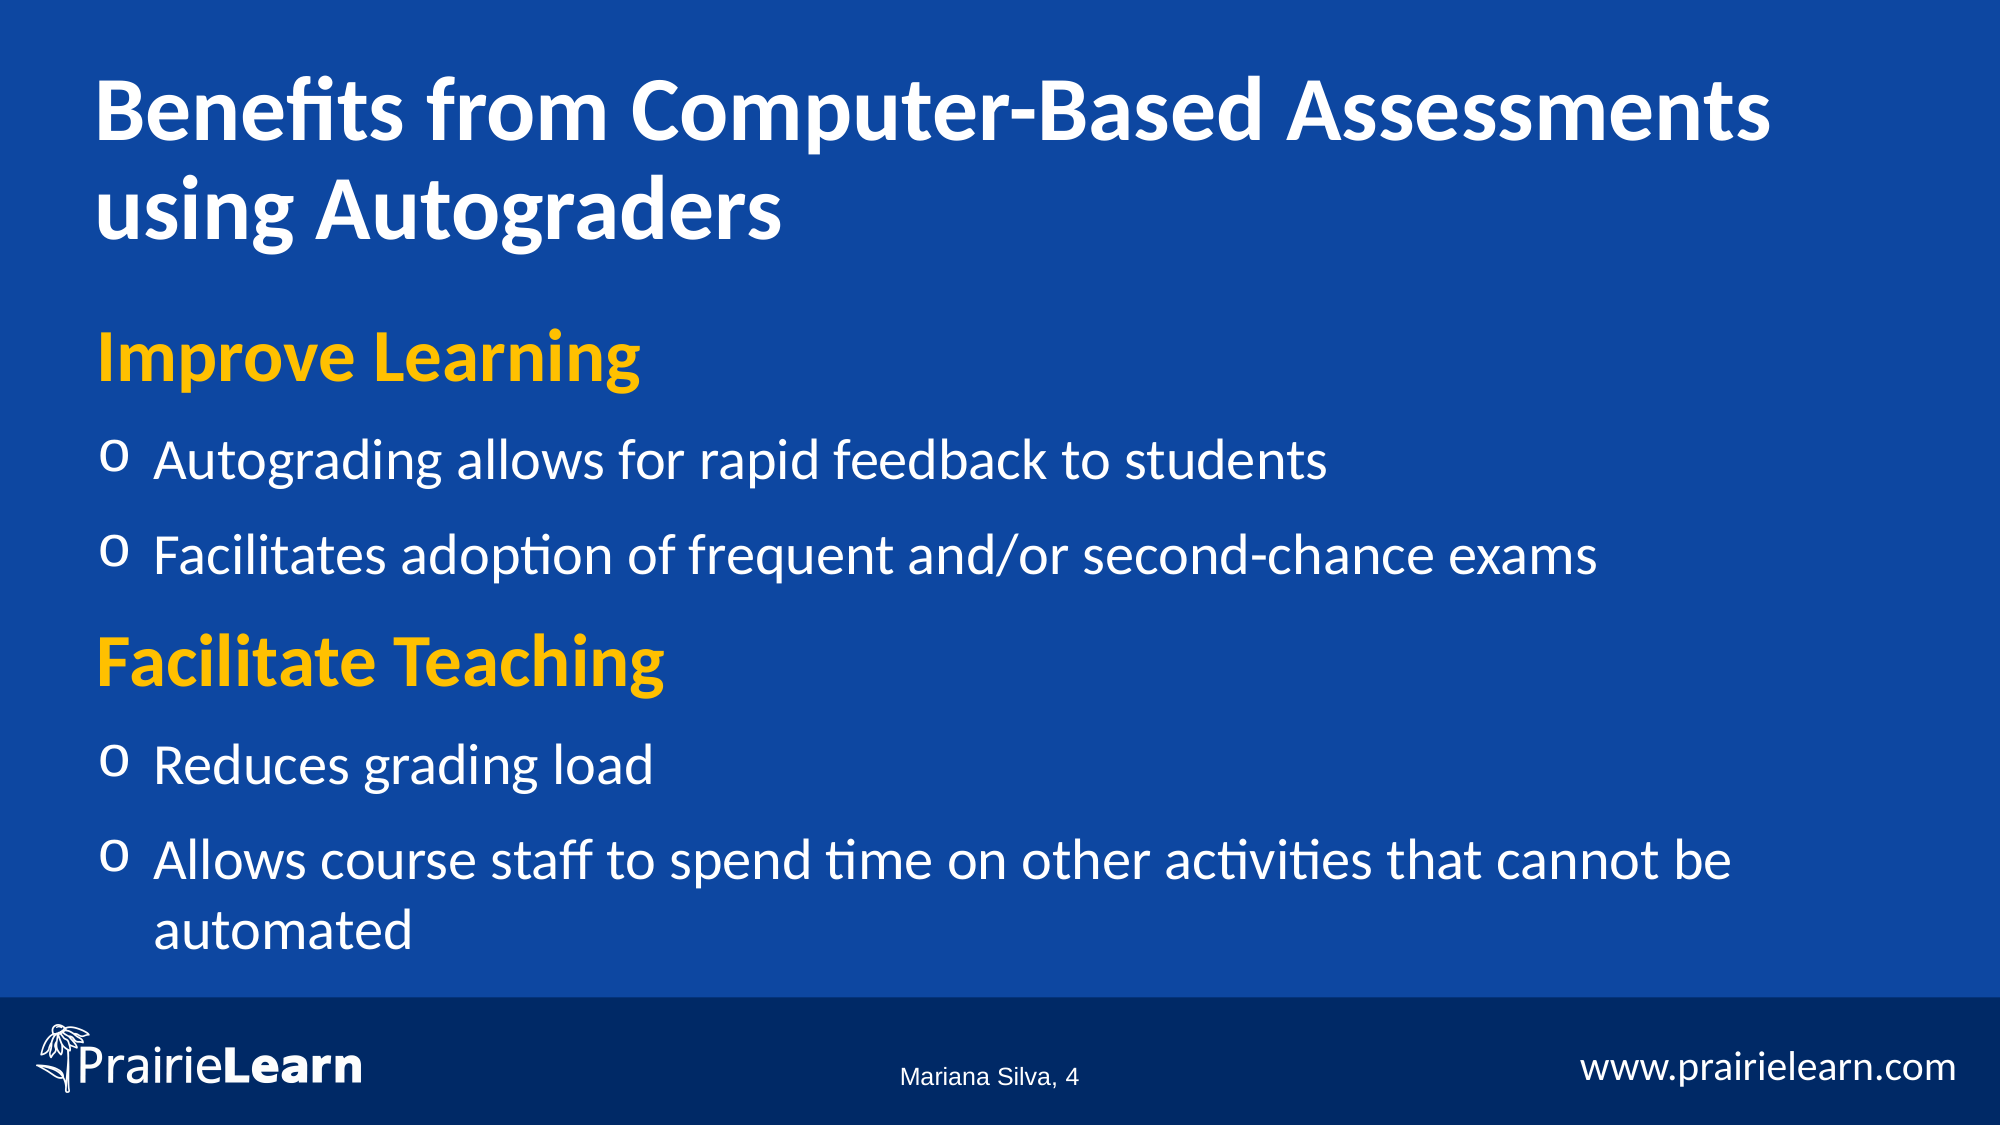

# Benefits from Computer-Based Assessments using Autograders
Improve Learning
Autograding allows for rapid feedback to students
Facilitates adoption of frequent and/or second-chance exams
Facilitate Teaching
Reduces grading load
Allows course staff to spend time on other activities that cannot be automated

Mariana Silva, 4